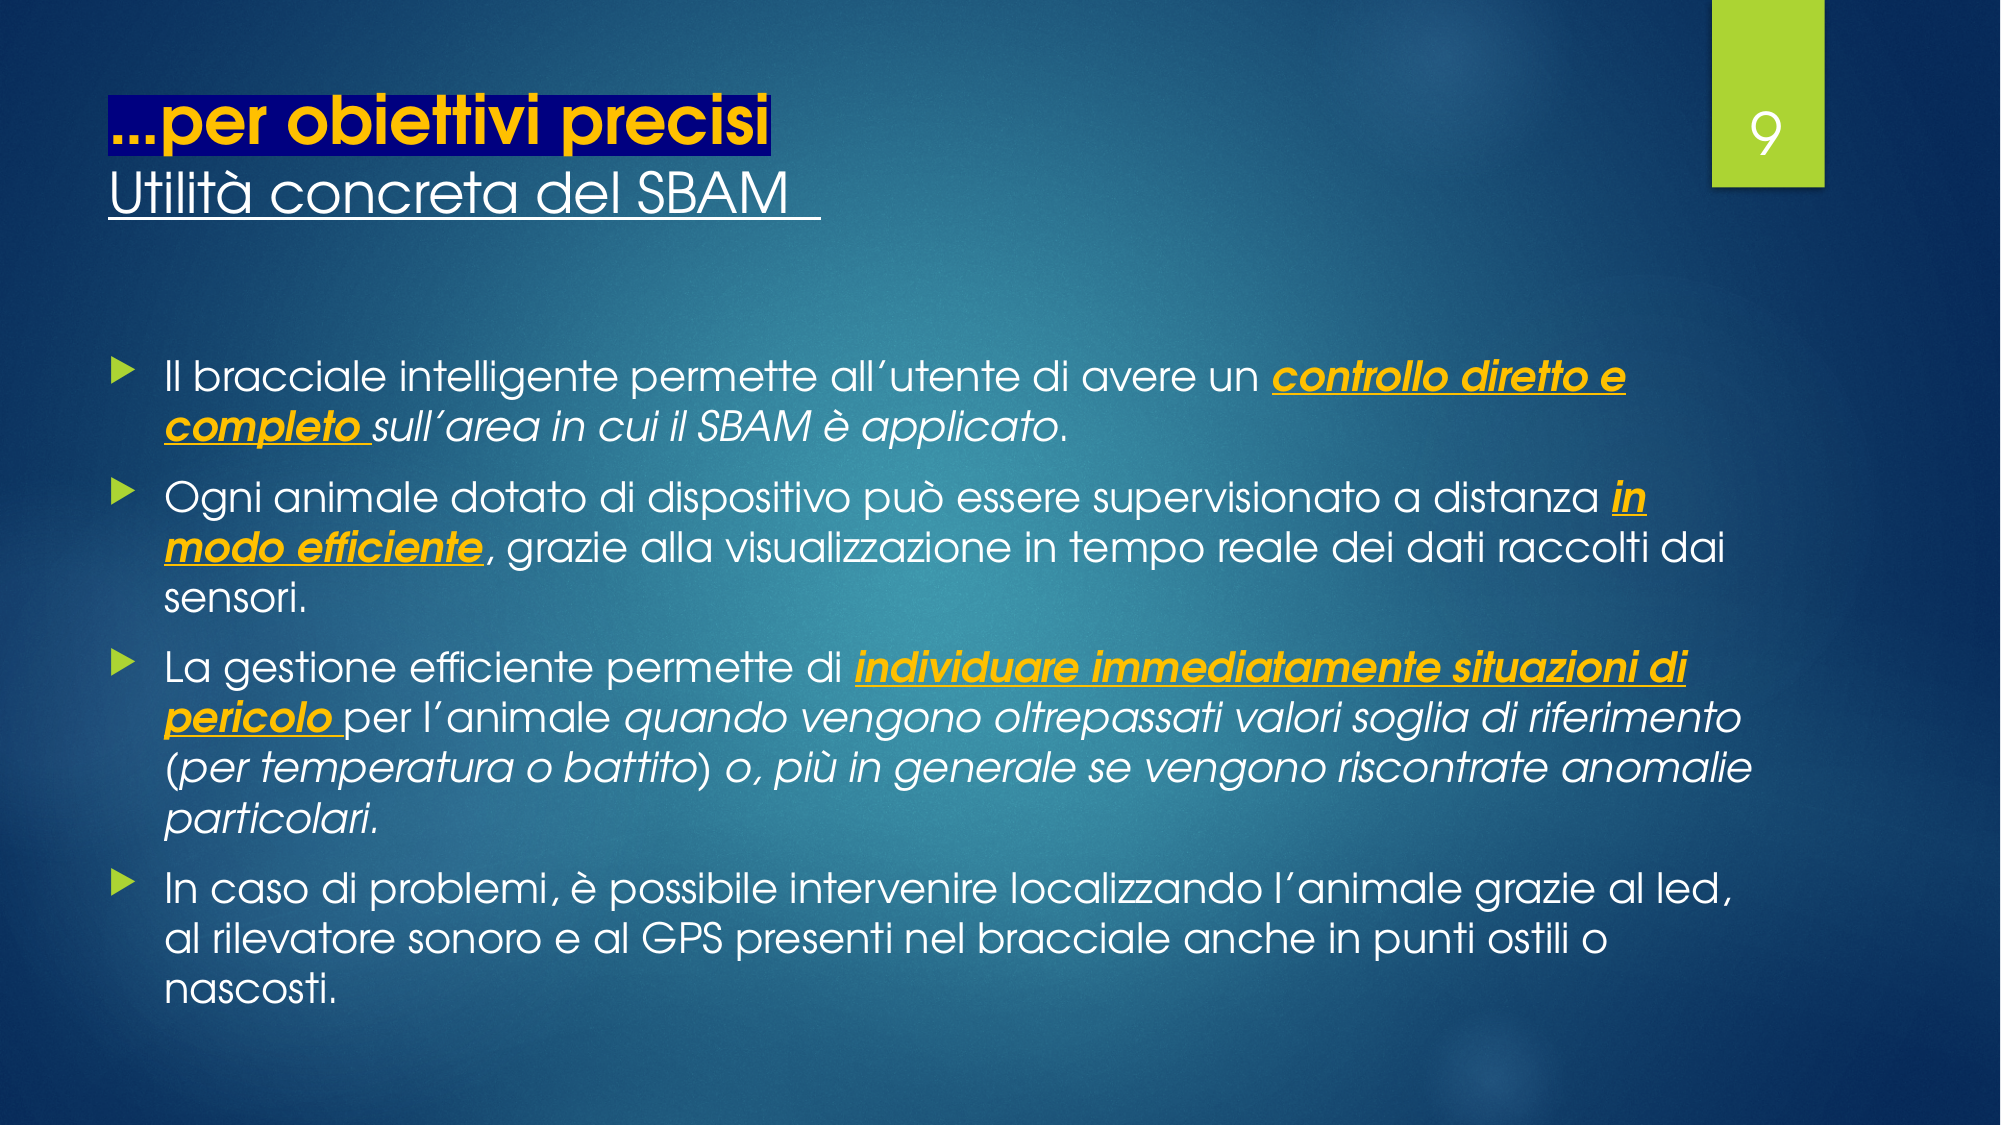

9
# …per obiettivi precisi Utilità concreta del SBAM
Il bracciale intelligente permette all’utente di avere un controllo diretto e completo sull’area in cui il SBAM è applicato.
Ogni animale dotato di dispositivo può essere supervisionato a distanza in modo efficiente, grazie alla visualizzazione in tempo reale dei dati raccolti dai sensori.
La gestione efficiente permette di individuare immediatamente situazioni di pericolo per l’animale quando vengono oltrepassati valori soglia di riferimento (per temperatura o battito) o, più in generale se vengono riscontrate anomalie particolari.
In caso di problemi, è possibile intervenire localizzando l’animale grazie al led, al rilevatore sonoro e al GPS presenti nel bracciale anche in punti ostili o nascosti.